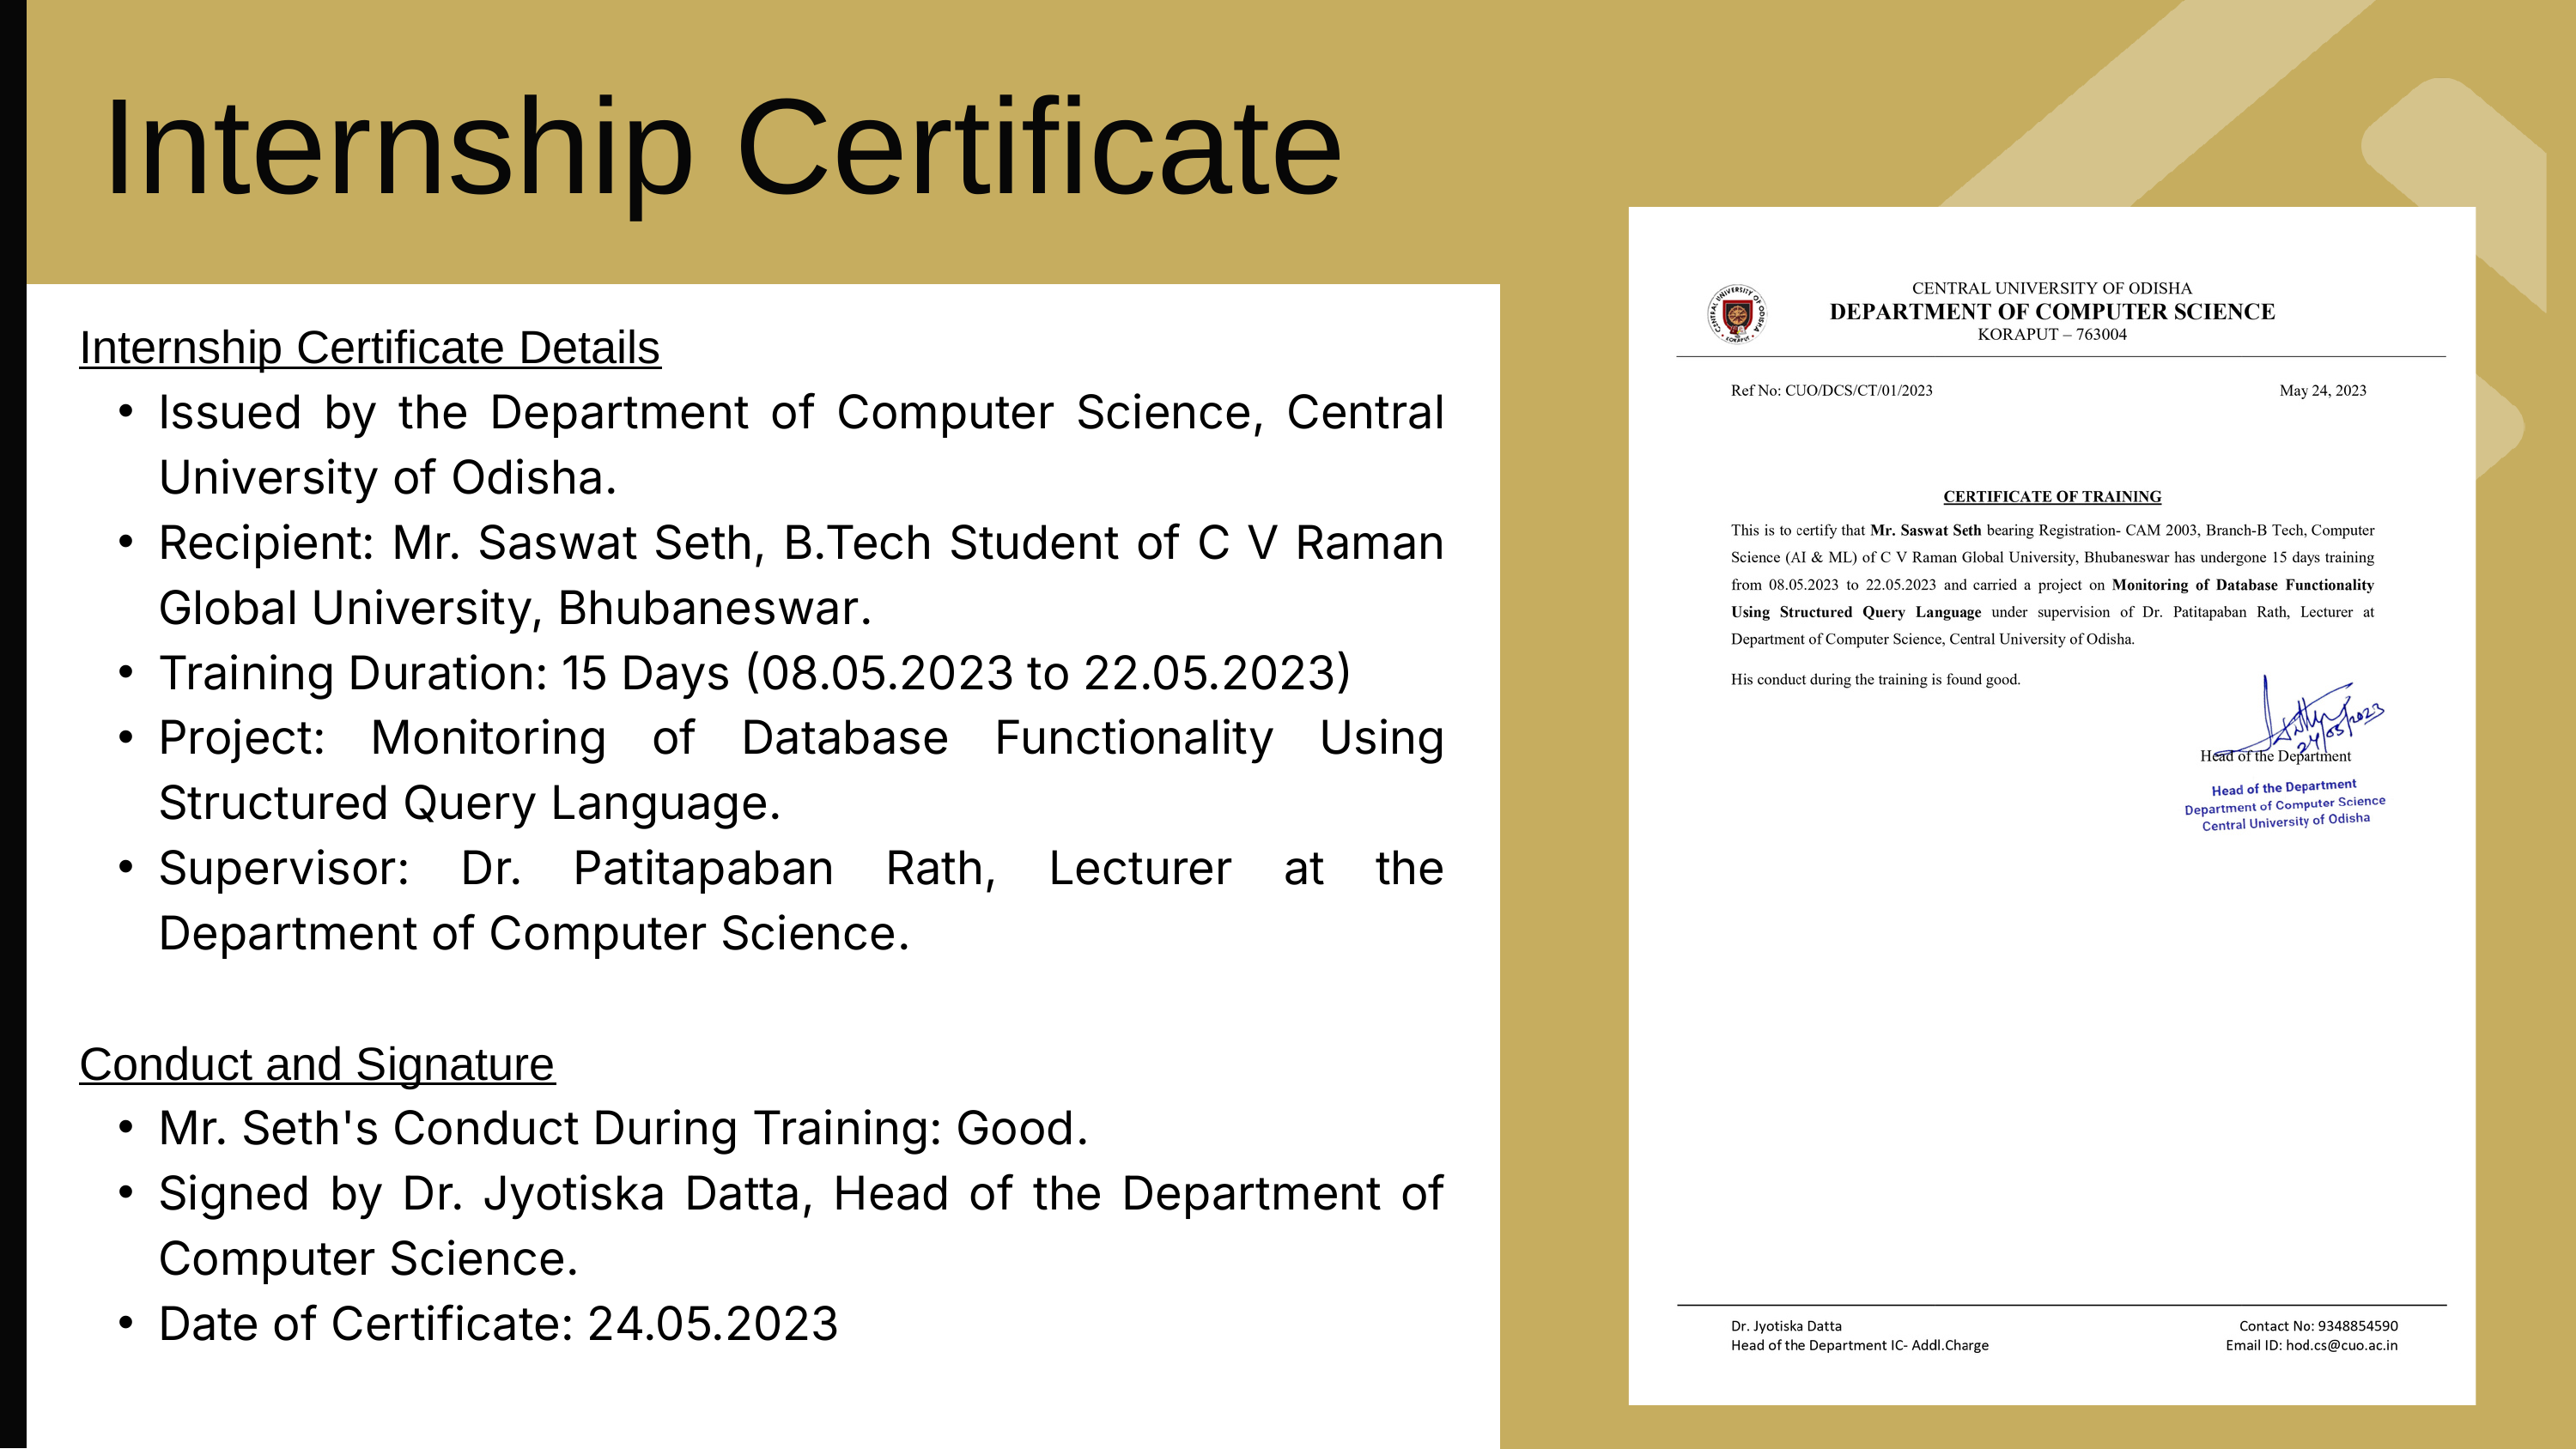

Internship Certificate

Internship Certificate Details
Issued by the Department of Computer Science, Central University of Odisha.
Recipient: Mr. Saswat Seth, B.Tech Student of C V Raman Global University, Bhubaneswar.
Training Duration: 15 Days (08.05.2023 to 22.05.2023)
Project: Monitoring of Database Functionality Using Structured Query Language.
Supervisor: Dr. Patitapaban Rath, Lecturer at the Department of Computer Science.

Conduct and Signature
Mr. Seth's Conduct During Training: Good.
Signed by Dr. Jyotiska Datta, Head of the Department of Computer Science.
Date of Certificate: 24.05.2023